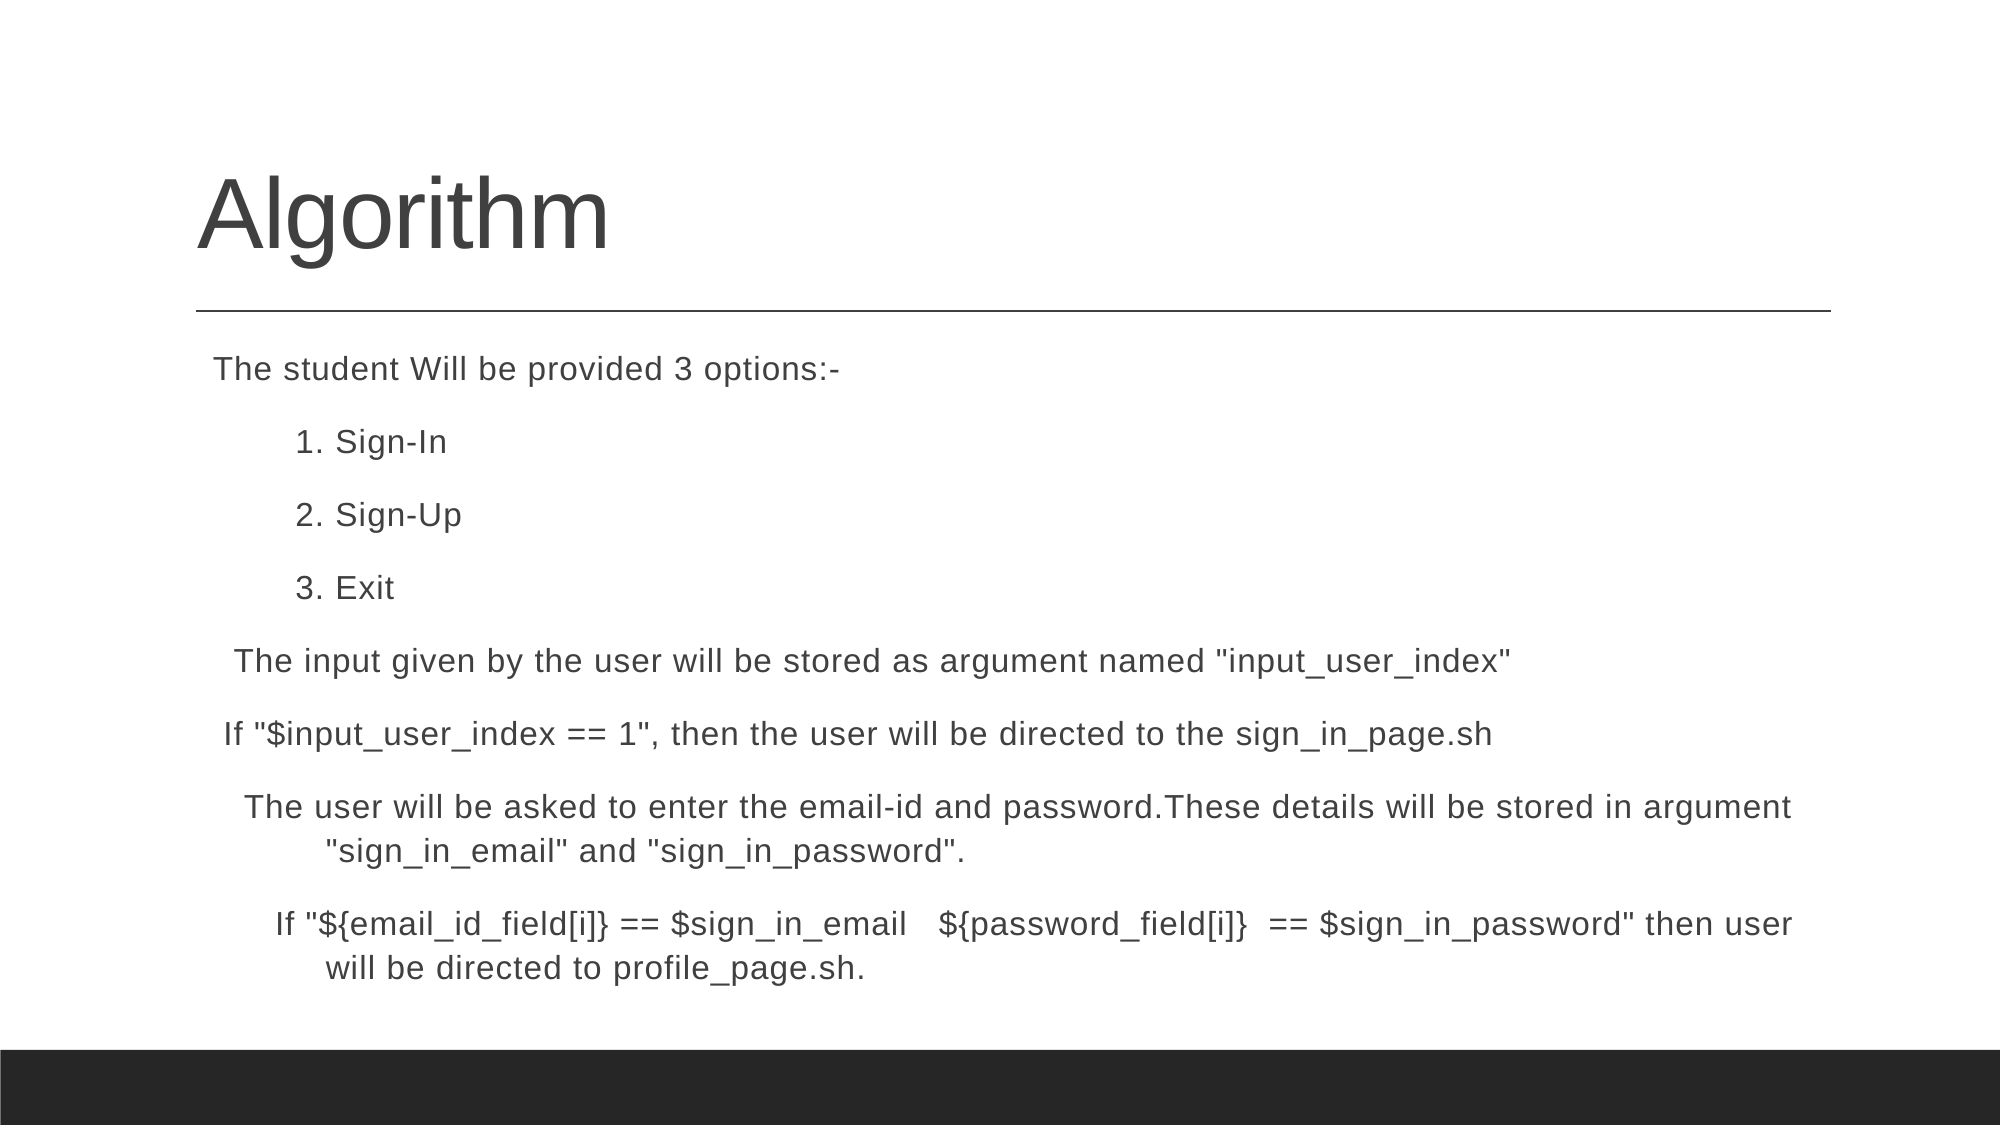

# Algorithm
The student Will be provided 3 options:-
        1. Sign-In
        2. Sign-Up
        3. Exit
  The input given by the user will be stored as argument named "input_user_index"
 If "$input_user_index == 1", then the user will be directed to the sign_in_page.sh
   The user will be asked to enter the email-id and password.These details will be stored in argument             "sign_in_email" and "sign_in_password".
      If "${email_id_field[i]} == $sign_in_email   ${password_field[i]}  == $sign_in_password" then user             will be directed to profile_page.sh.